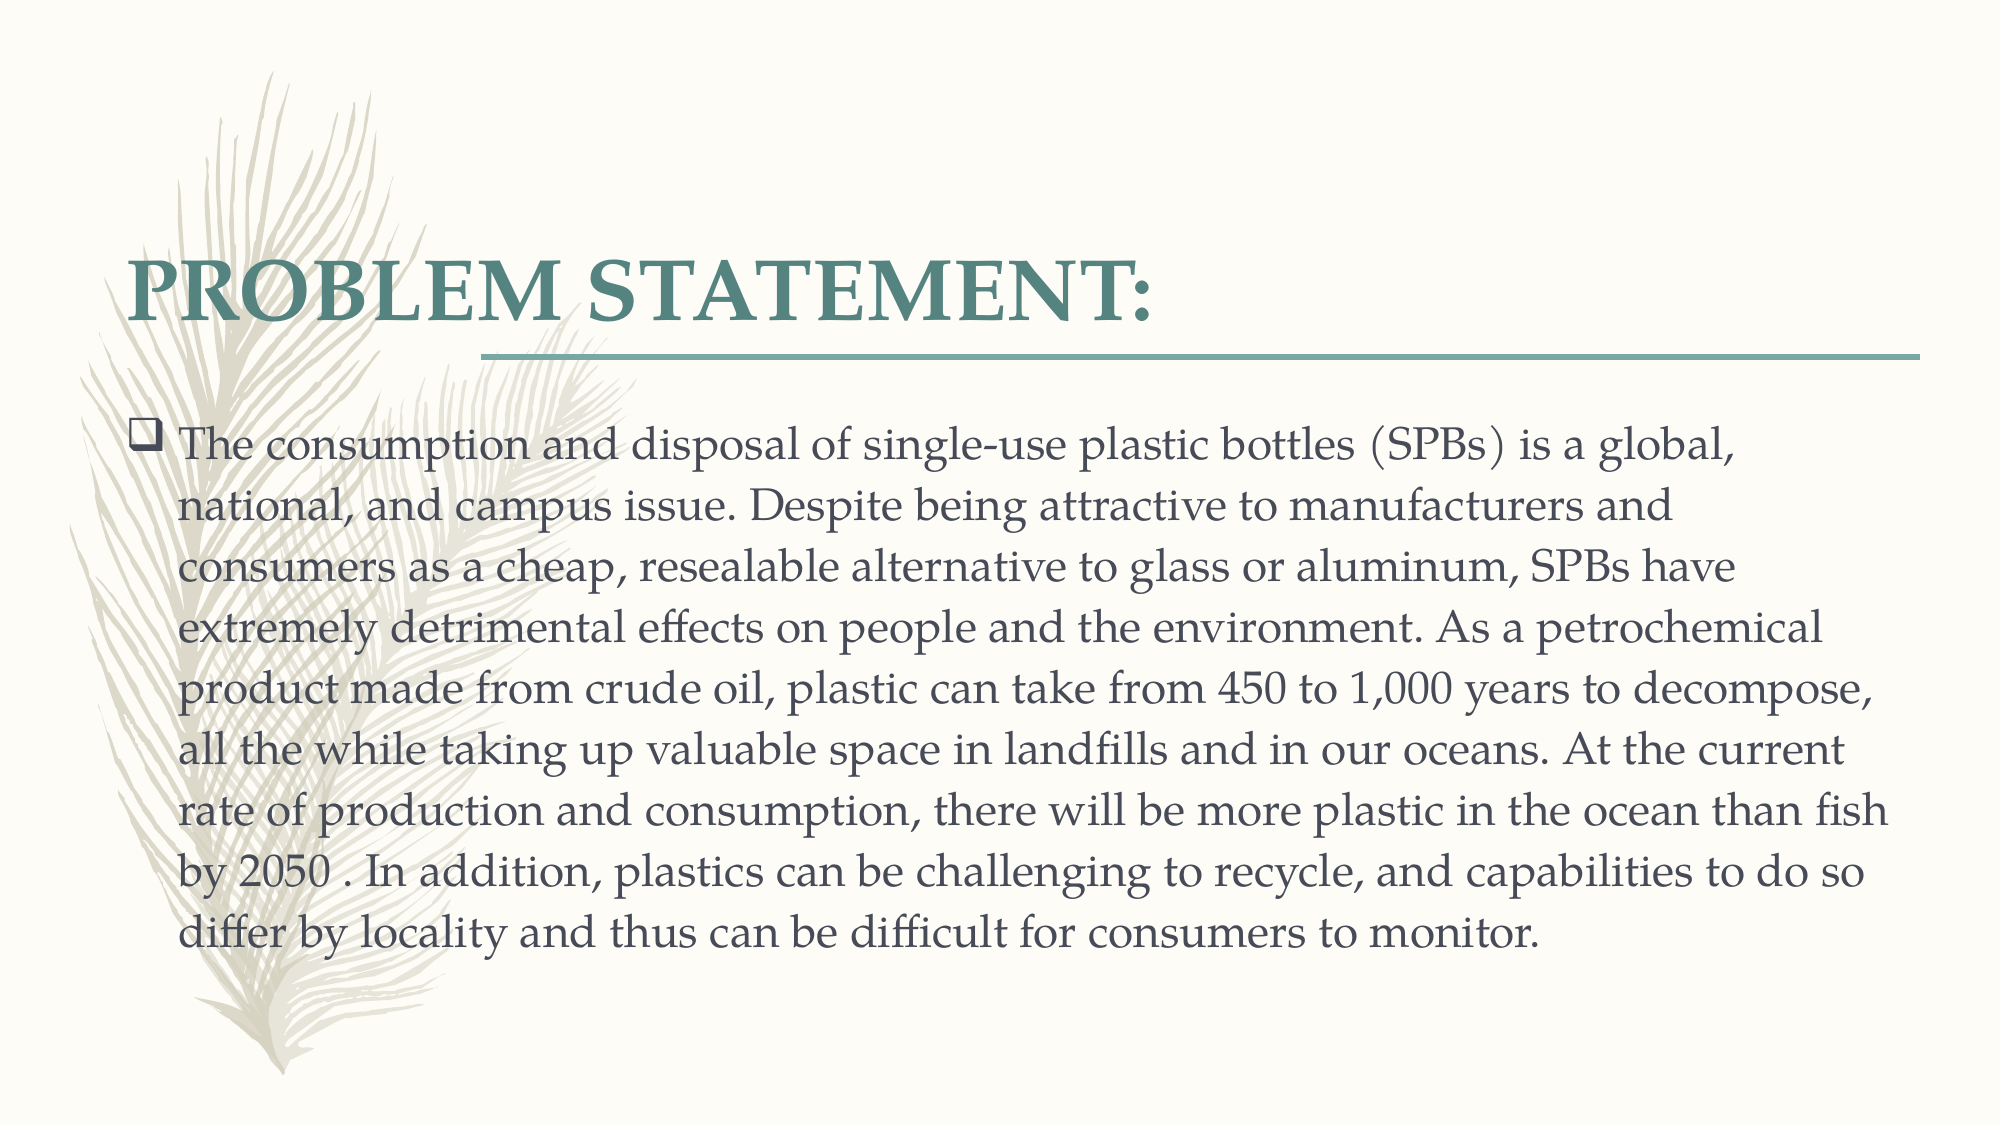

# PROBLEM STATEMENT:
The consumption and disposal of single-use plastic bottles (SPBs) is a global, national, and campus issue. Despite being attractive to manufacturers and consumers as a cheap, resealable alternative to glass or aluminum, SPBs have extremely detrimental effects on people and the environment. As a petrochemical product made from crude oil, plastic can take from 450 to 1,000 years to decompose, all the while taking up valuable space in landfills and in our oceans. At the current rate of production and consumption, there will be more plastic in the ocean than fish by 2050 . In addition, plastics can be challenging to recycle, and capabilities to do so differ by locality and thus can be difficult for consumers to monitor.